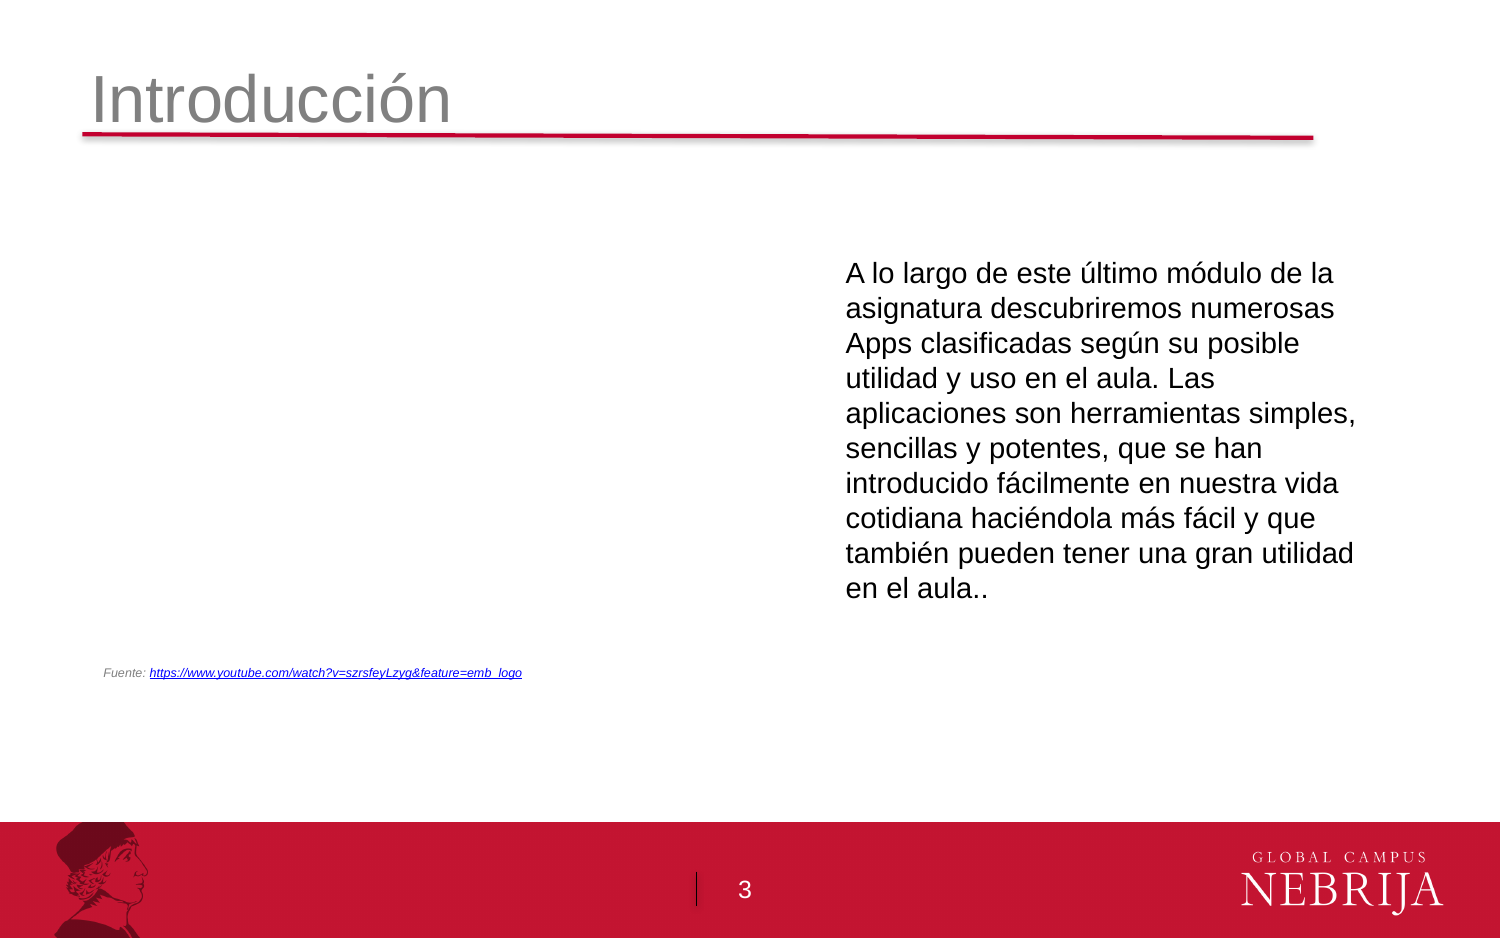

# Introducción
A lo largo de este último módulo de la asignatura descubriremos numerosas Apps clasificadas según su posible utilidad y uso en el aula. Las aplicaciones son herramientas simples, sencillas y potentes, que se han introducido fácilmente en nuestra vida cotidiana haciéndola más fácil y que también pueden tener una gran utilidad en el aula..
Fuente: https://www.youtube.com/watch?v=szrsfeyLzyg&feature=emb_logo